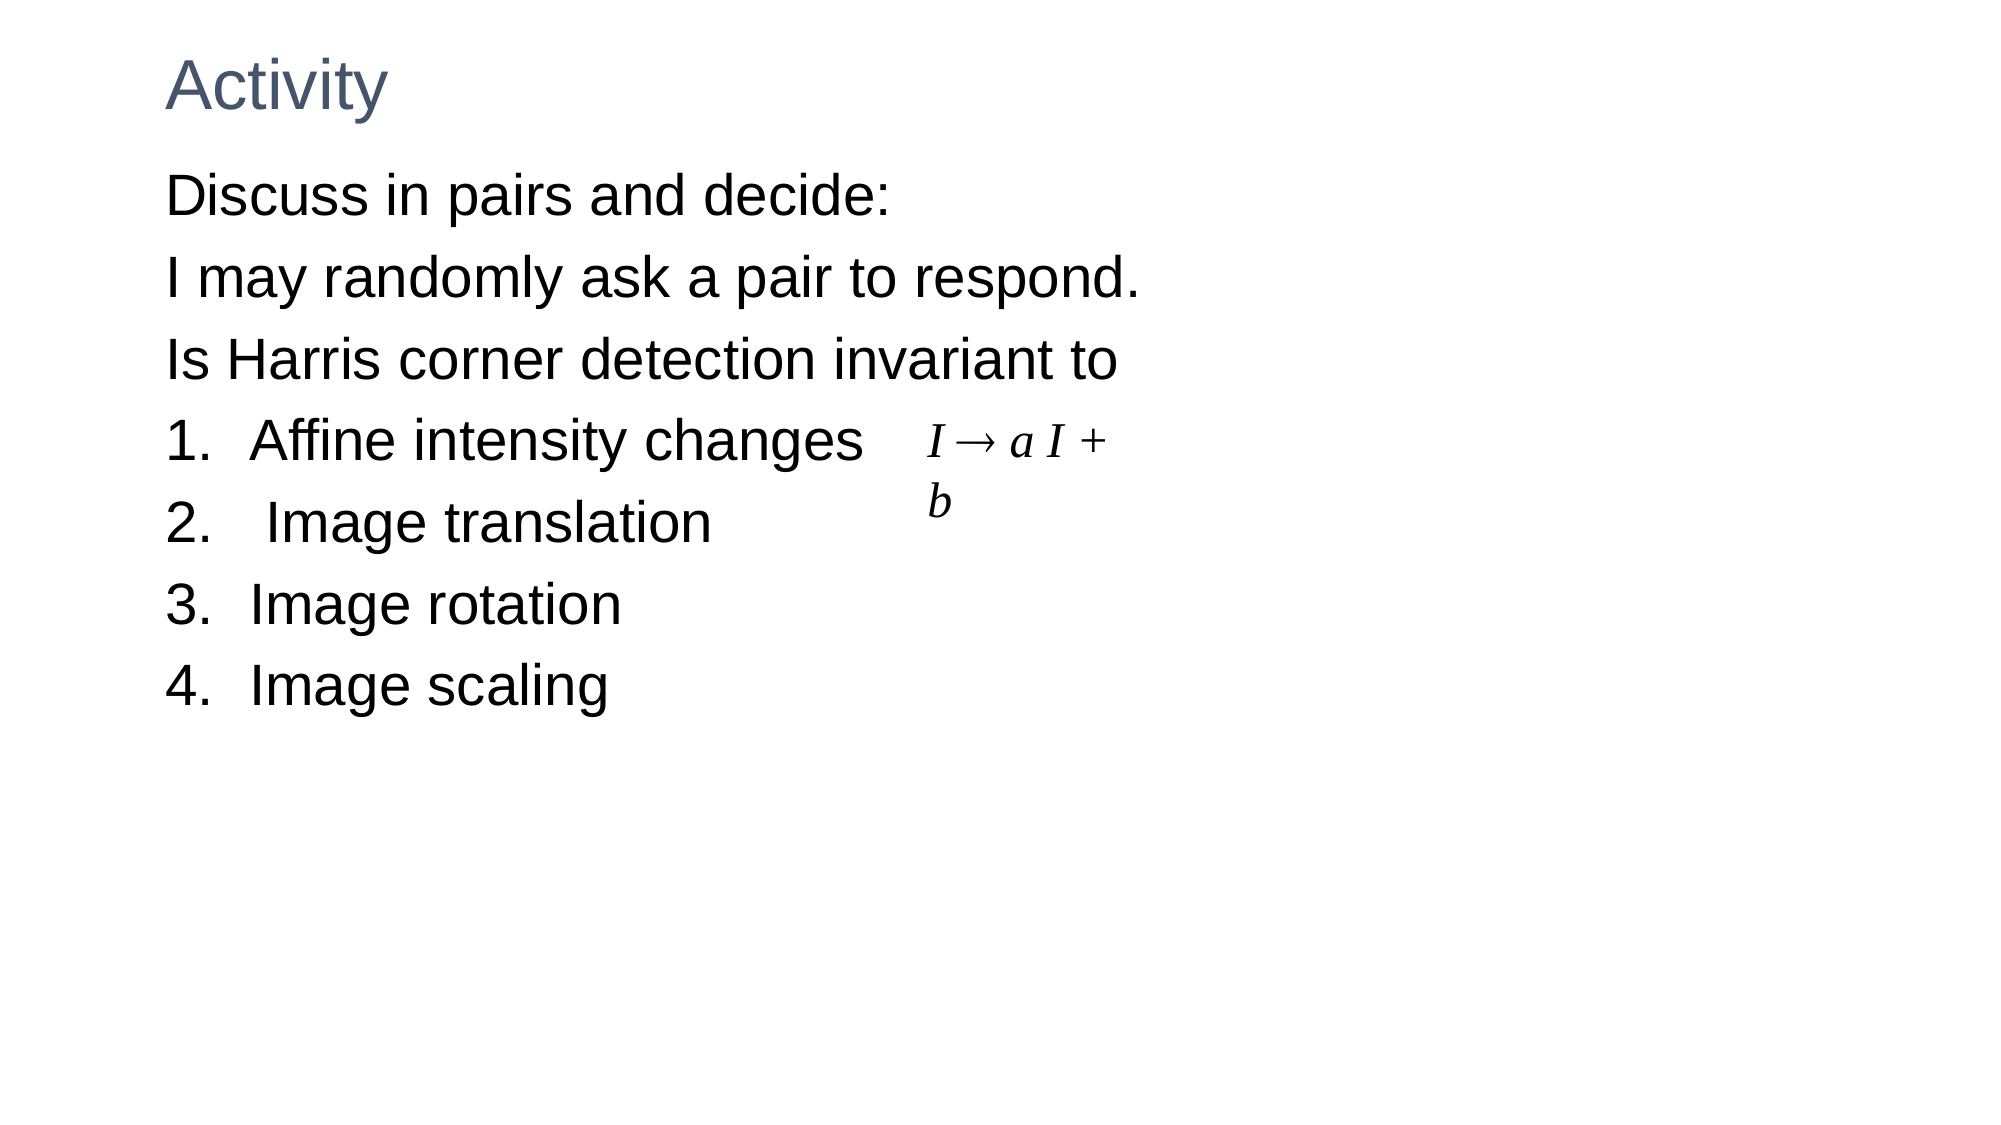

# Activity
Discuss in pairs and decide:
I may randomly ask a pair to respond.
Is Harris corner detection invariant to
Affine intensity changes
 Image translation
Image rotation
Image scaling
I → a I + b